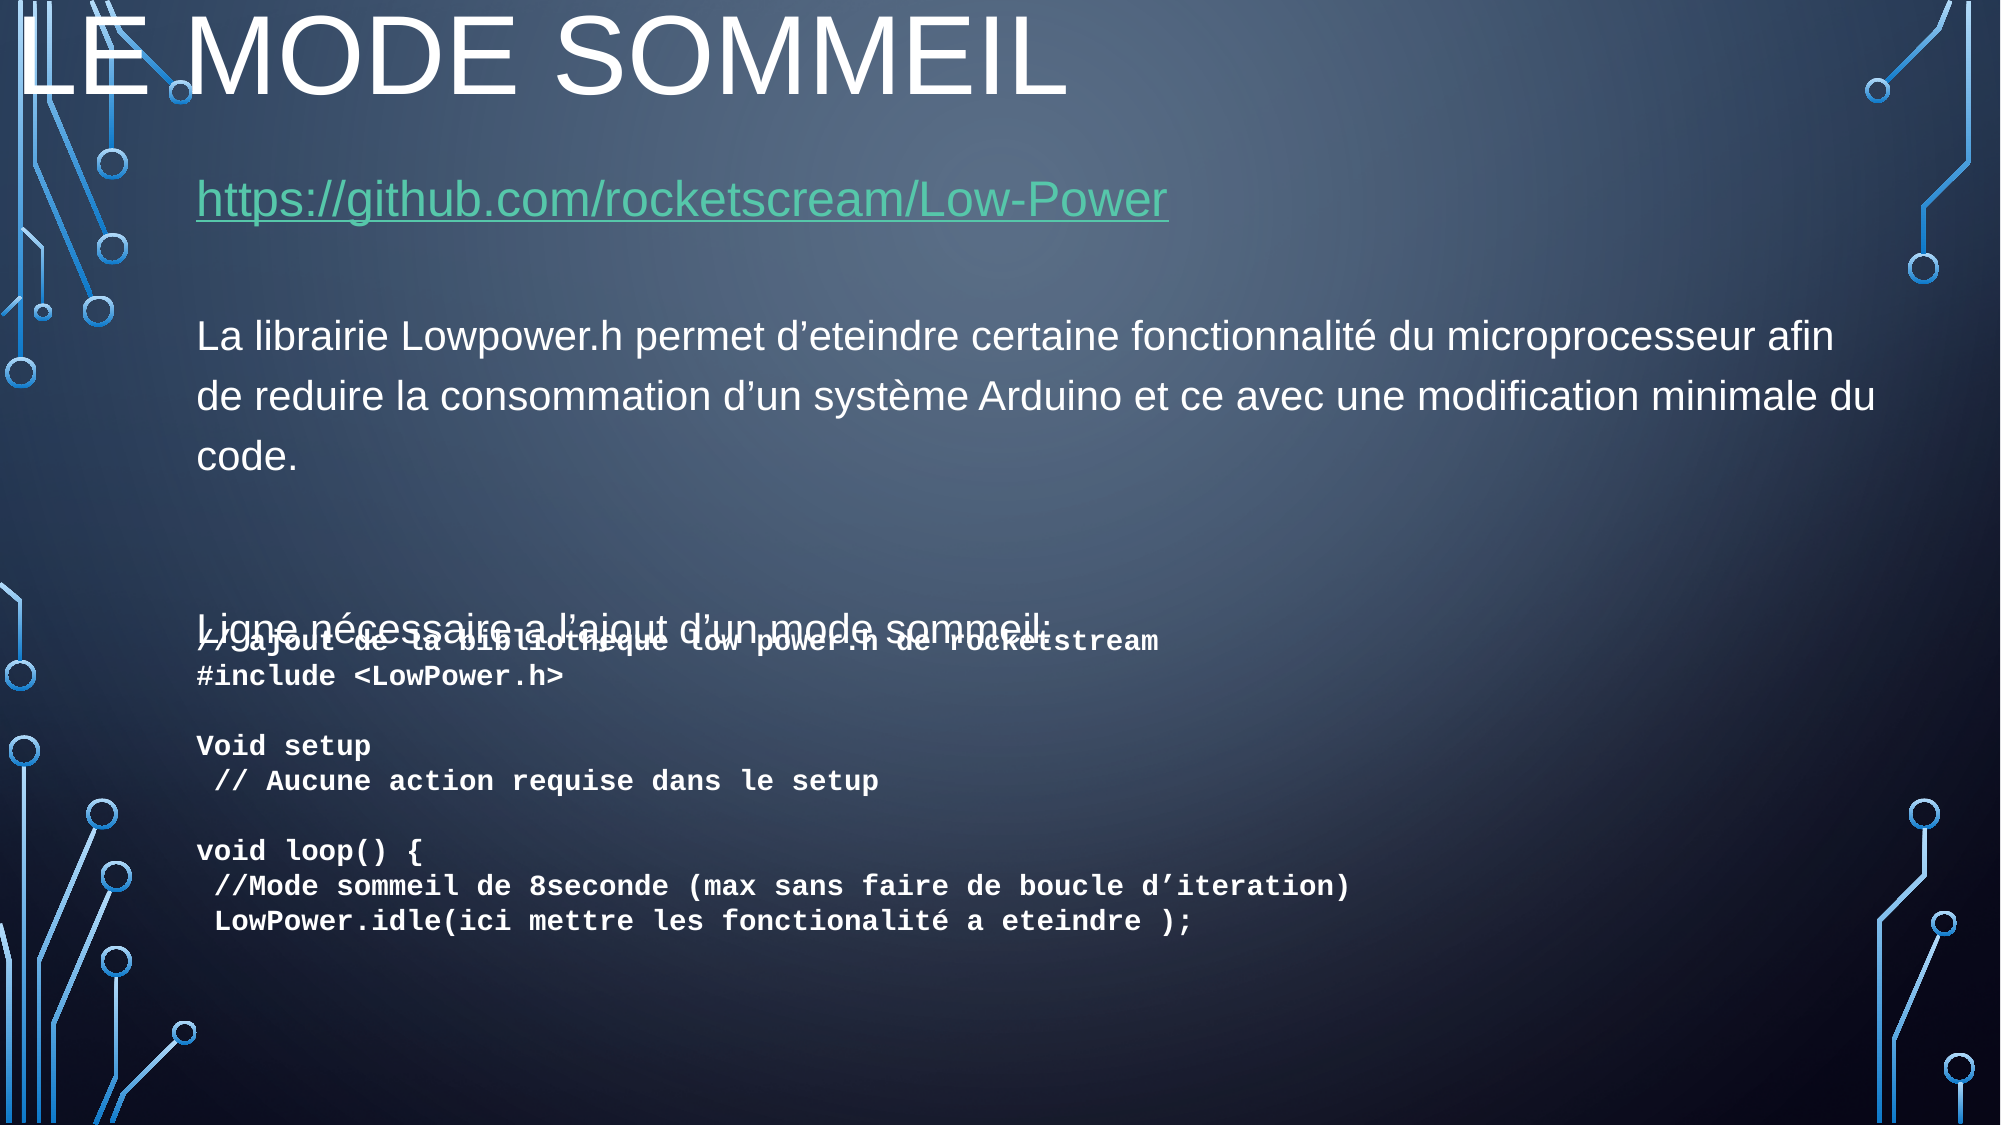

# Le mode sommeil
https://github.com/rocketscream/Low-Power

La librairie Lowpower.h permet d’eteindre certaine fonctionnalité du microprocesseur afin de reduire la consommation d’un système Arduino et ce avec une modification minimale du code.

Ligne nécessaire a l’ajout d’un mode sommeil:

// ajout de la bibliotheque low power.h de rocketstream
#include <LowPower.h>

Void setup
 // Aucune action requise dans le setup

void loop() {
 //Mode sommeil de 8seconde (max sans faire de boucle d’iteration)
 LowPower.idle(ici mettre les fonctionalité a eteindre );